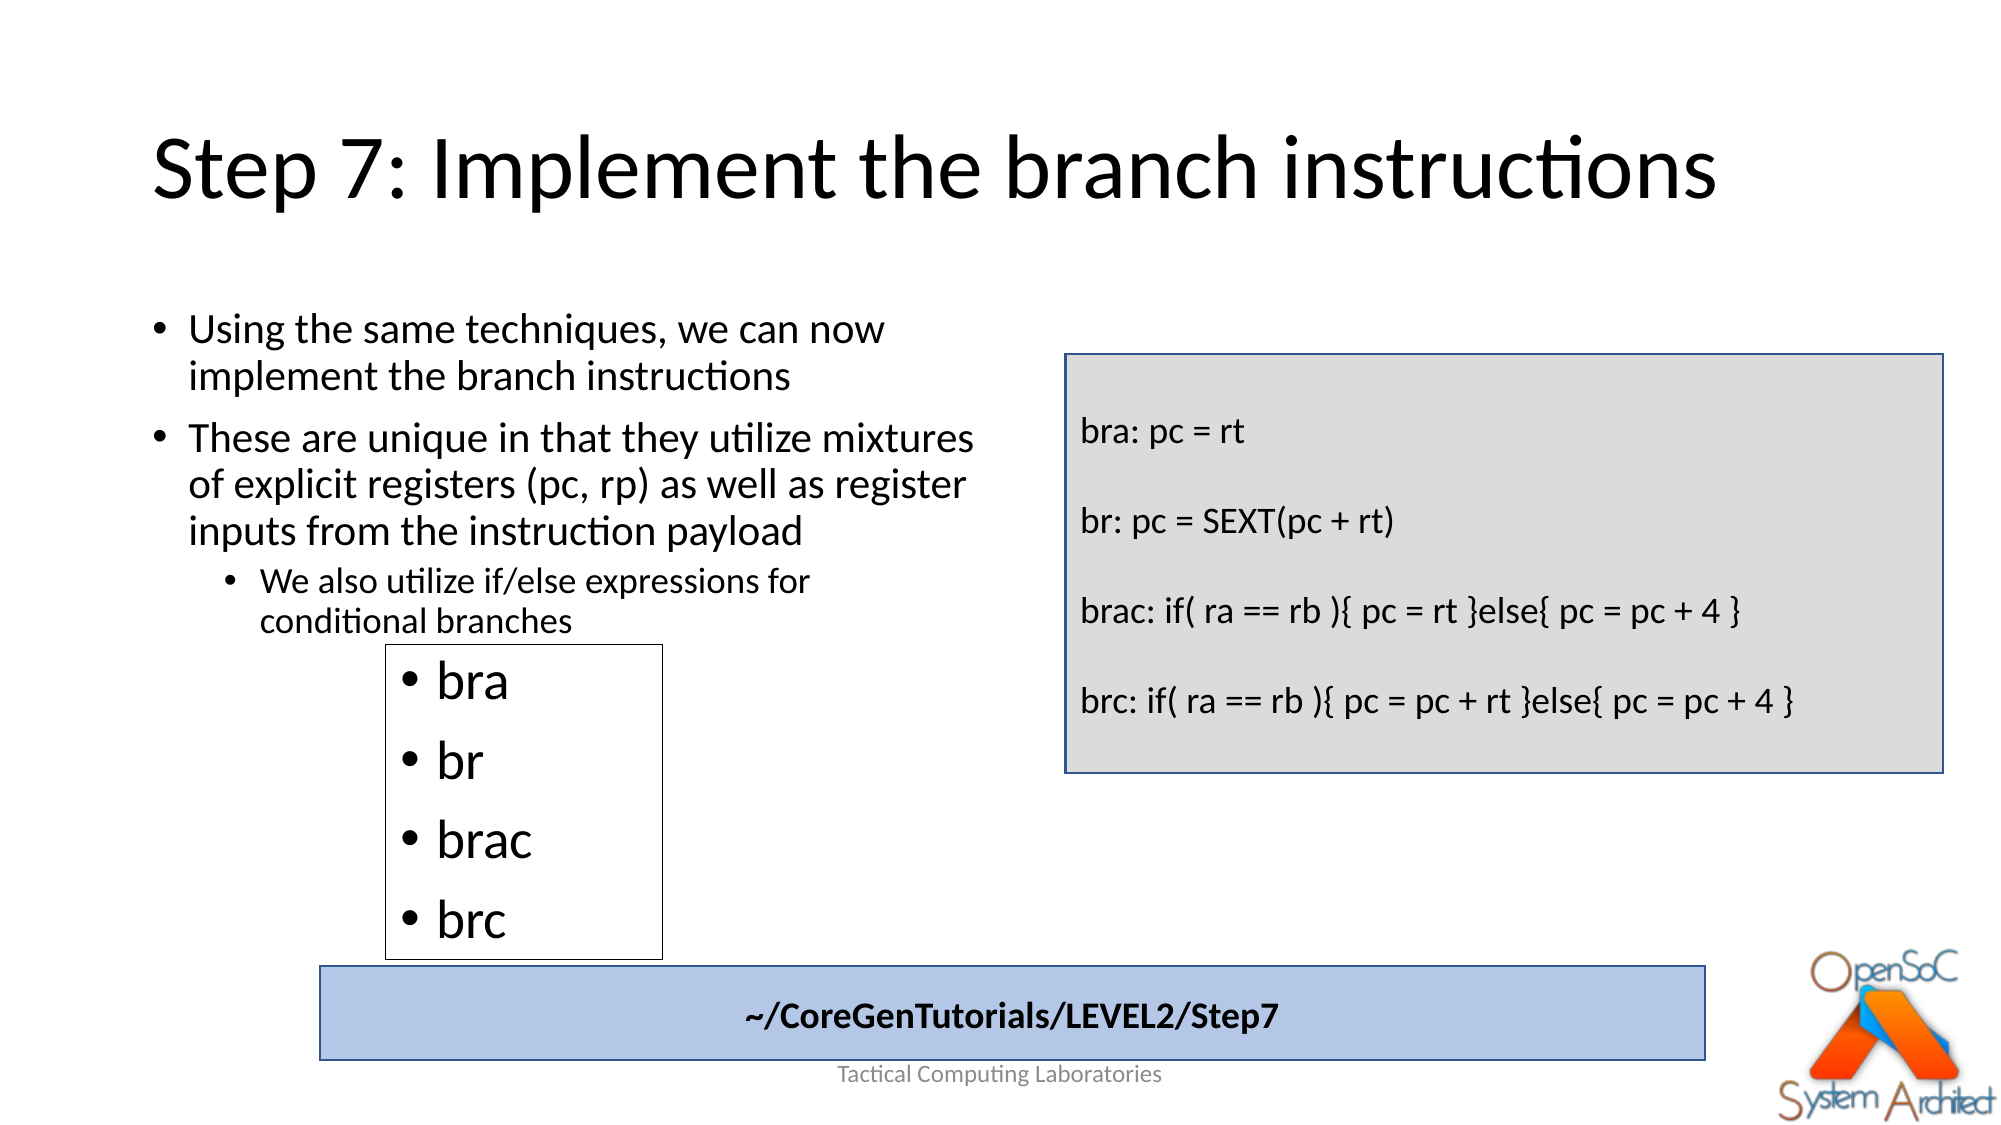

# Step 7: Implement the branch instructions
Using the same techniques, we can now implement the branch instructions
These are unique in that they utilize mixtures of explicit registers (pc, rp) as well as register inputs from the instruction payload
We also utilize if/else expressions for conditional branches

bra: pc = rt

br: pc = SEXT(pc + rt)

brac: if( ra == rb ){ pc = rt }else{ pc = pc + 4 }

brc: if( ra == rb ){ pc = pc + rt }else{ pc = pc + 4 }

bra
br
brac
brc
~/CoreGenTutorials/LEVEL2/Step7
Tactical Computing Laboratories